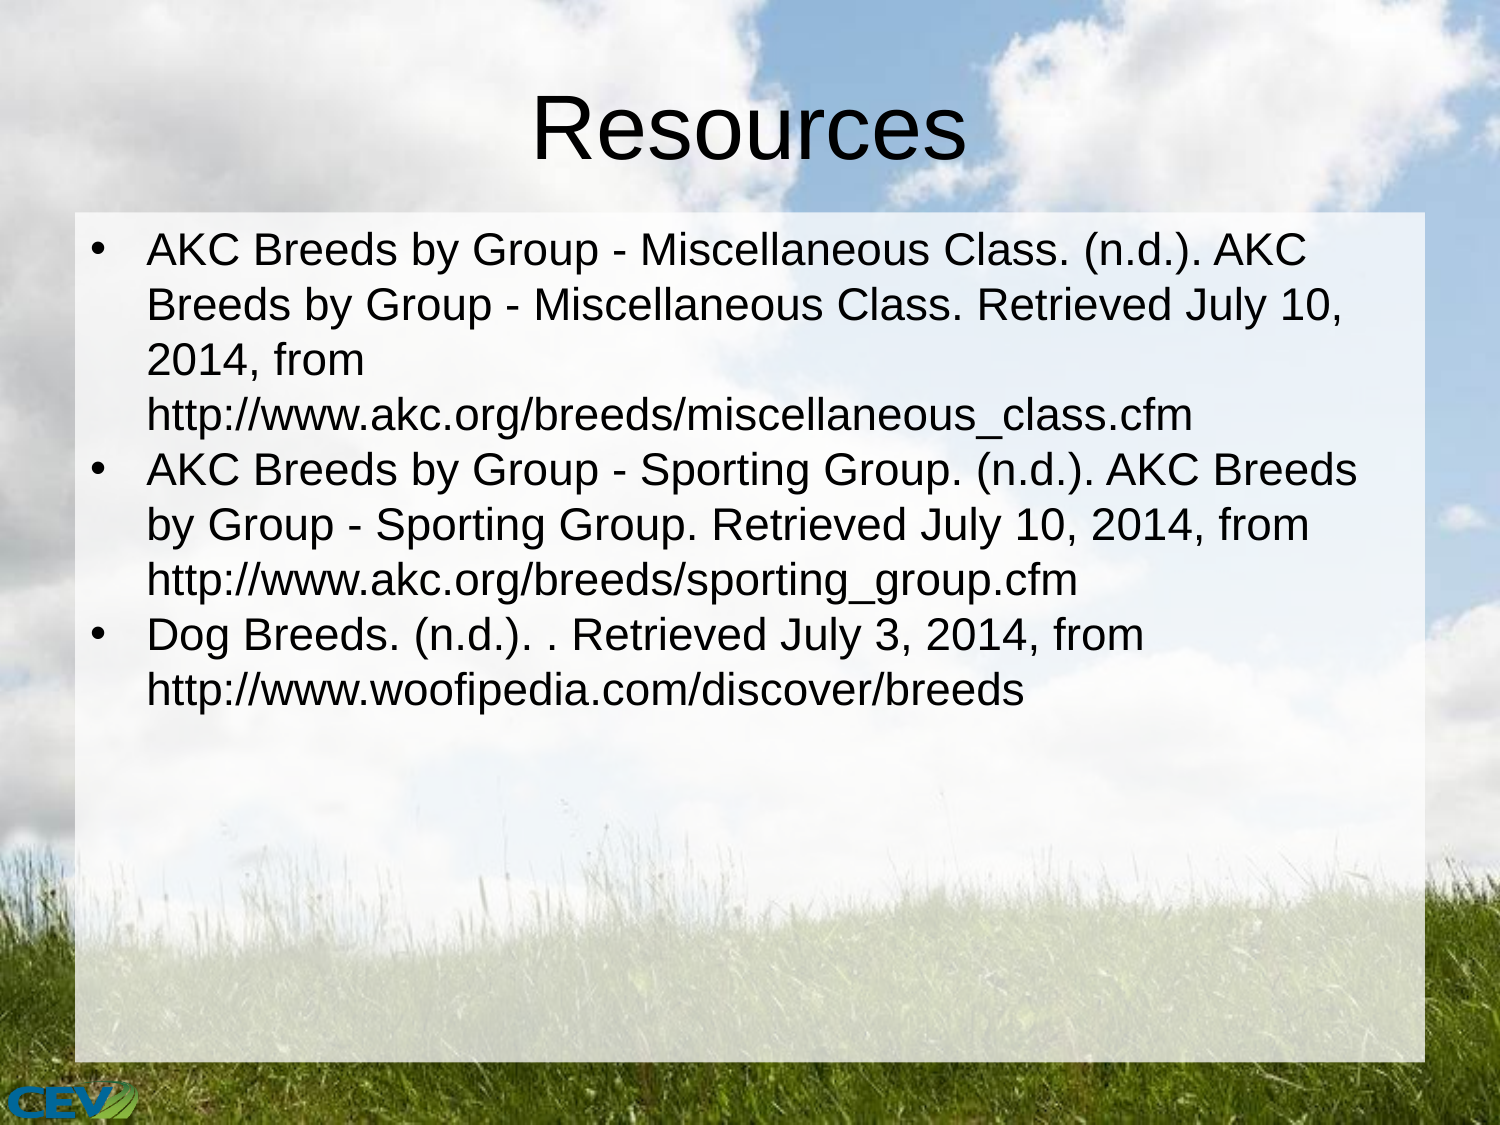

# Resources
AKC Breeds by Group - Miscellaneous Class. (n.d.). AKC Breeds by Group - Miscellaneous Class. Retrieved July 10, 2014, from http://www.akc.org/breeds/miscellaneous_class.cfm
AKC Breeds by Group - Sporting Group. (n.d.). AKC Breeds by Group - Sporting Group. Retrieved July 10, 2014, from http://www.akc.org/breeds/sporting_group.cfm
Dog Breeds. (n.d.). . Retrieved July 3, 2014, from http://www.woofipedia.com/discover/breeds